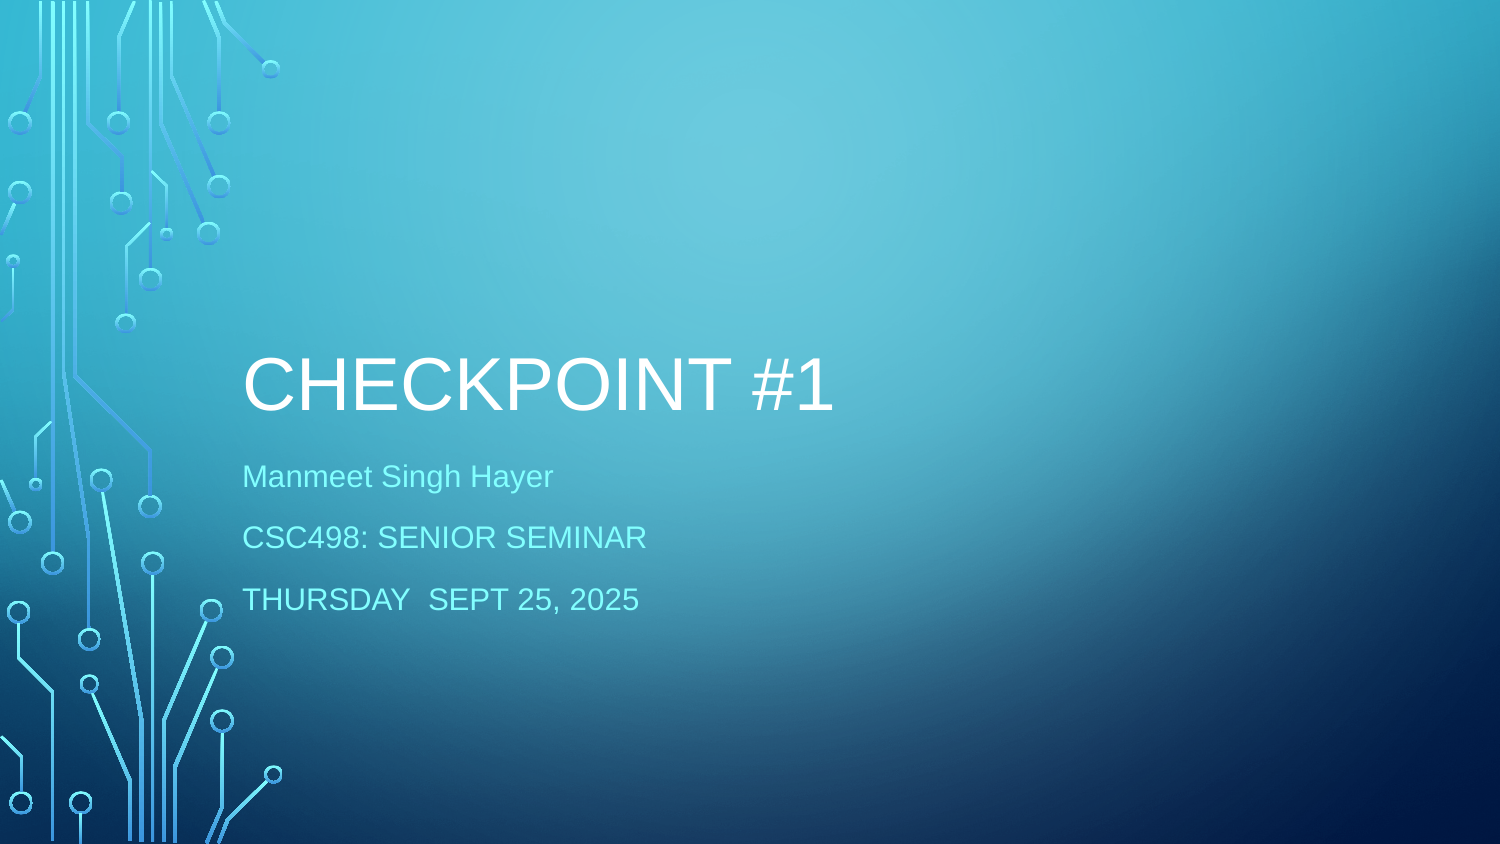

# CHECKPOINT #1
Manmeet Singh Hayer
CSC498: SENIOR SEMINAR
THURSDAY  SEPT 25, 2025